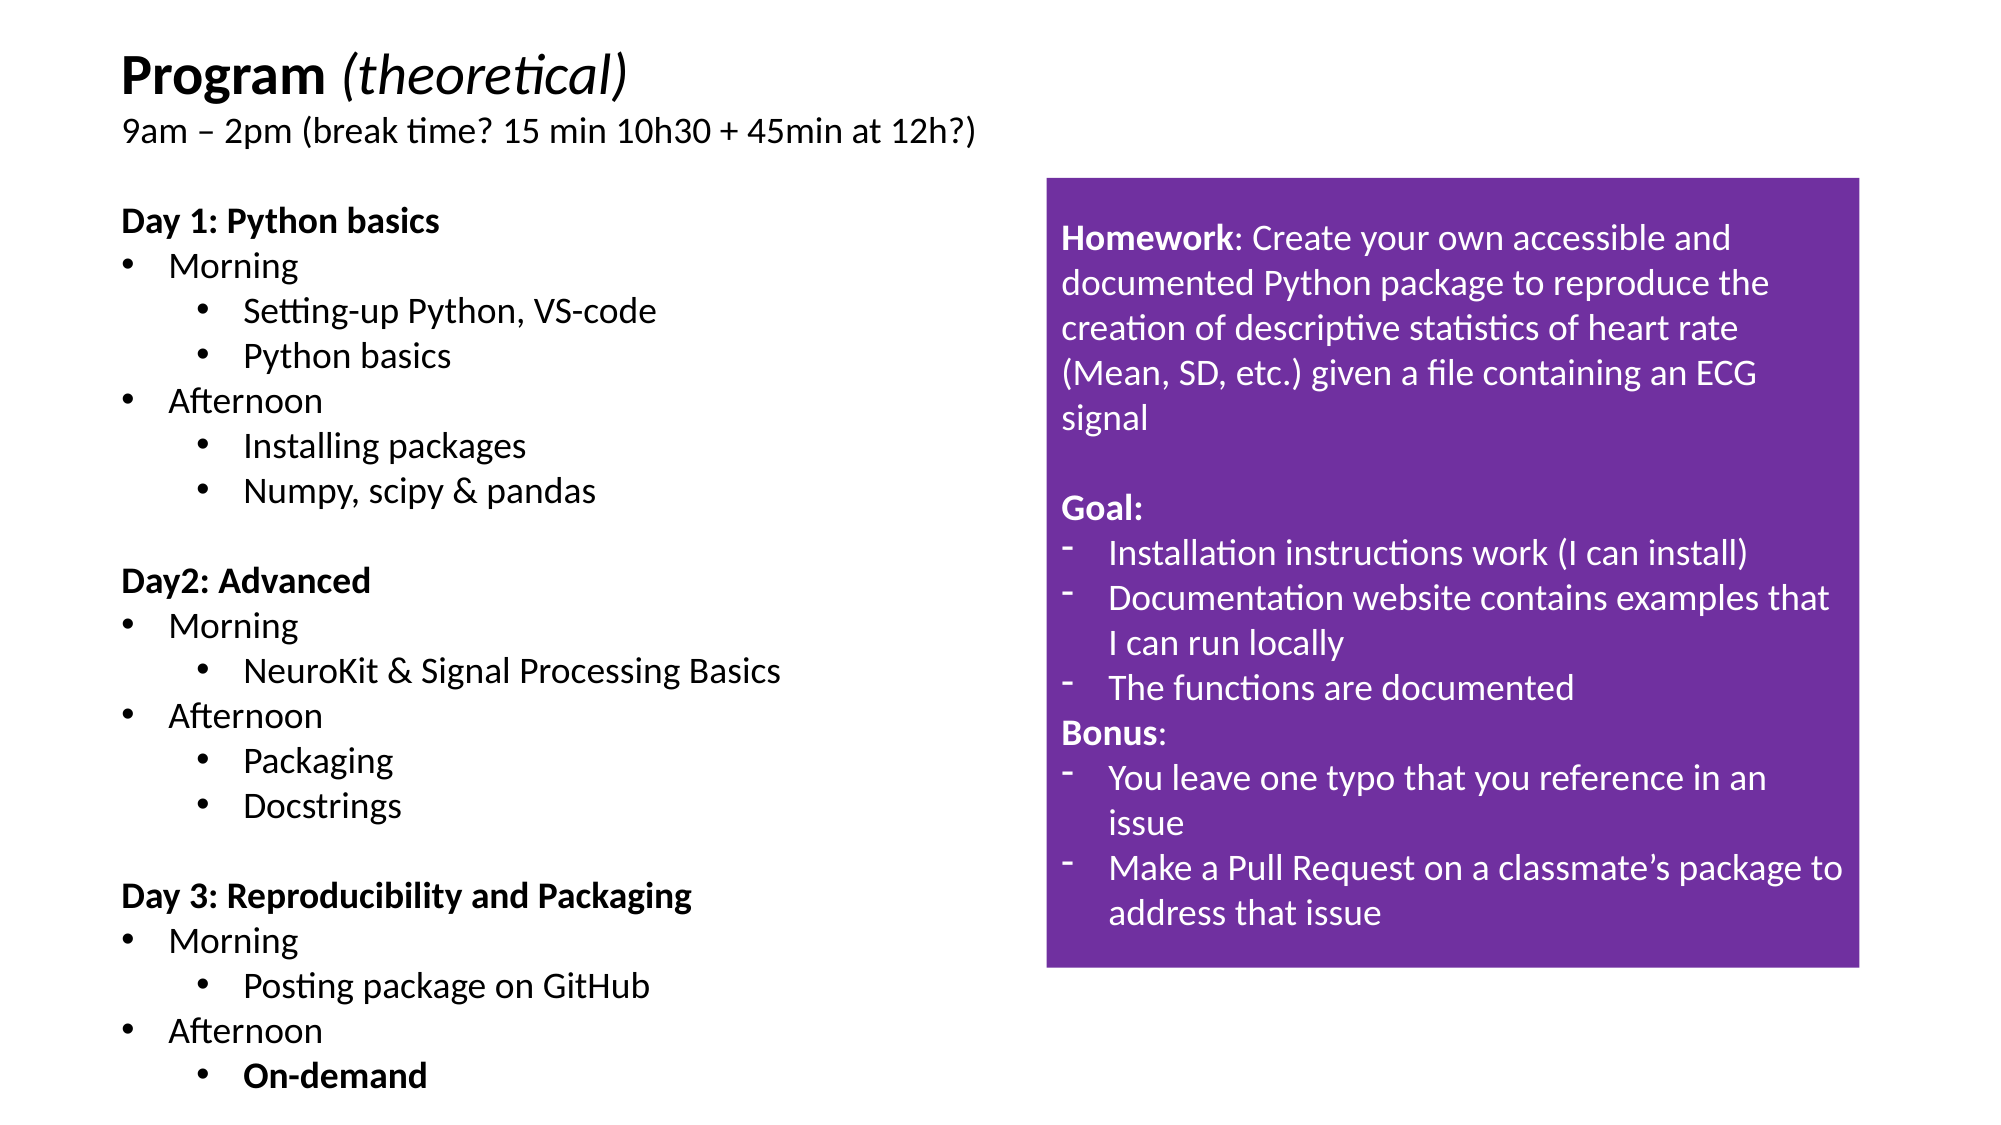

Program (theoretical)
9am – 2pm (break time? 15 min 10h30 + 45min at 12h?)

Day 1: Python basics
Morning
Setting-up Python, VS-code
Python basics
Afternoon
Installing packages
Numpy, scipy & pandas

Day2: Advanced
Morning
NeuroKit & Signal Processing Basics
Afternoon
Packaging
Docstrings

Day 3: Reproducibility and Packaging
Morning
Posting package on GitHub
Afternoon
On-demand
Homework: Create your own accessible and documented Python package to reproduce the creation of descriptive statistics of heart rate (Mean, SD, etc.) given a file containing an ECG signal

Goal:
Installation instructions work (I can install)
Documentation website contains examples that I can run locally
The functions are documented
Bonus:
You leave one typo that you reference in an issue
Make a Pull Request on a classmate’s package to address that issue